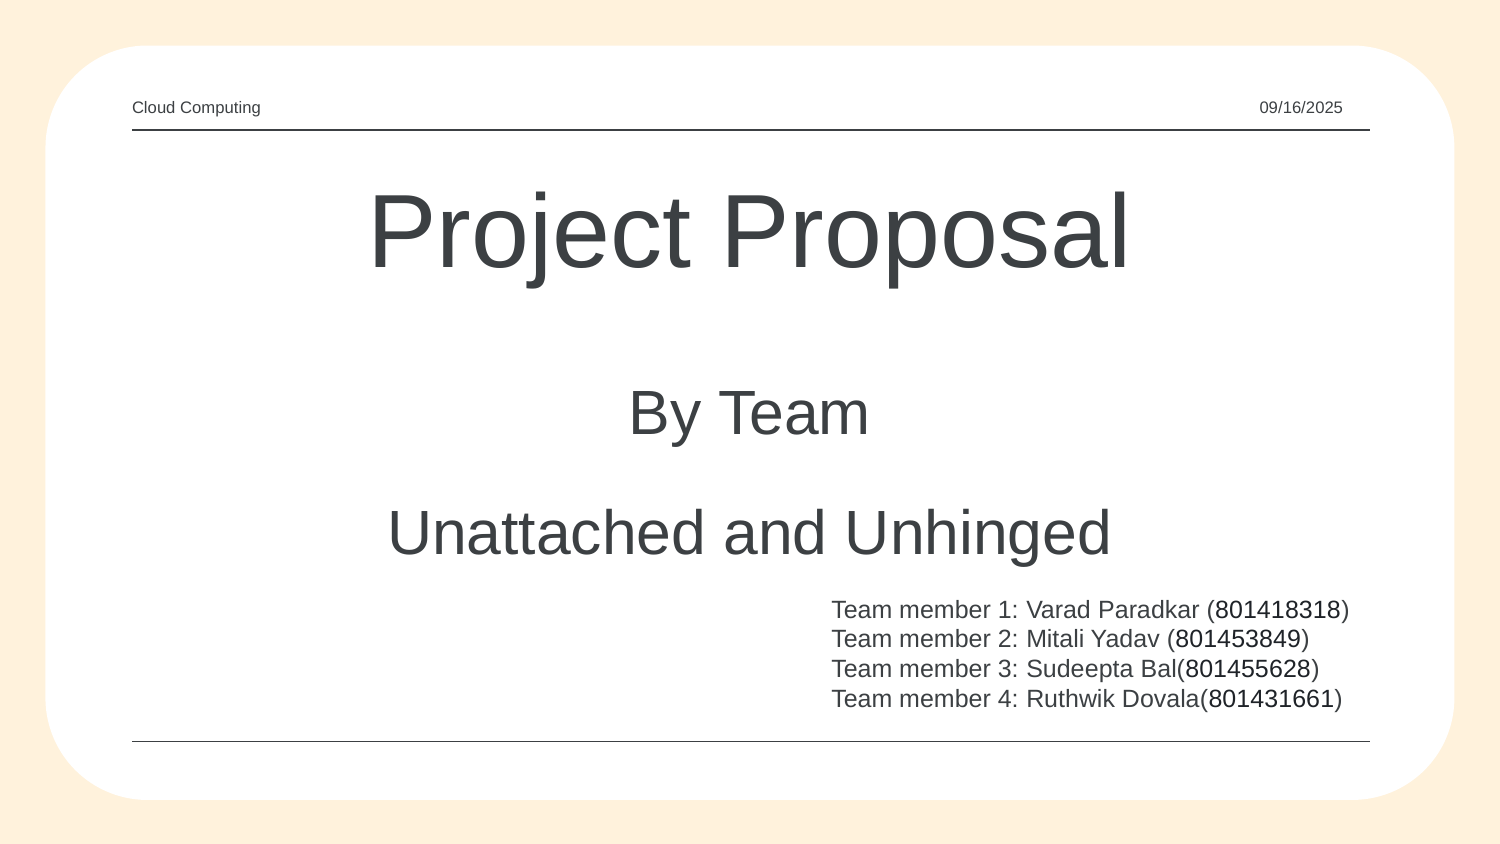

Cloud Computing
09/16/2025
# Project Proposal

By Team

Unattached and Unhinged

Team member 1: Varad Paradkar (801418318)
Team member 2: Mitali Yadav (801453849)
Team member 3: Sudeepta Bal(801455628)
Team member 4: Ruthwik Dovala(801431661)